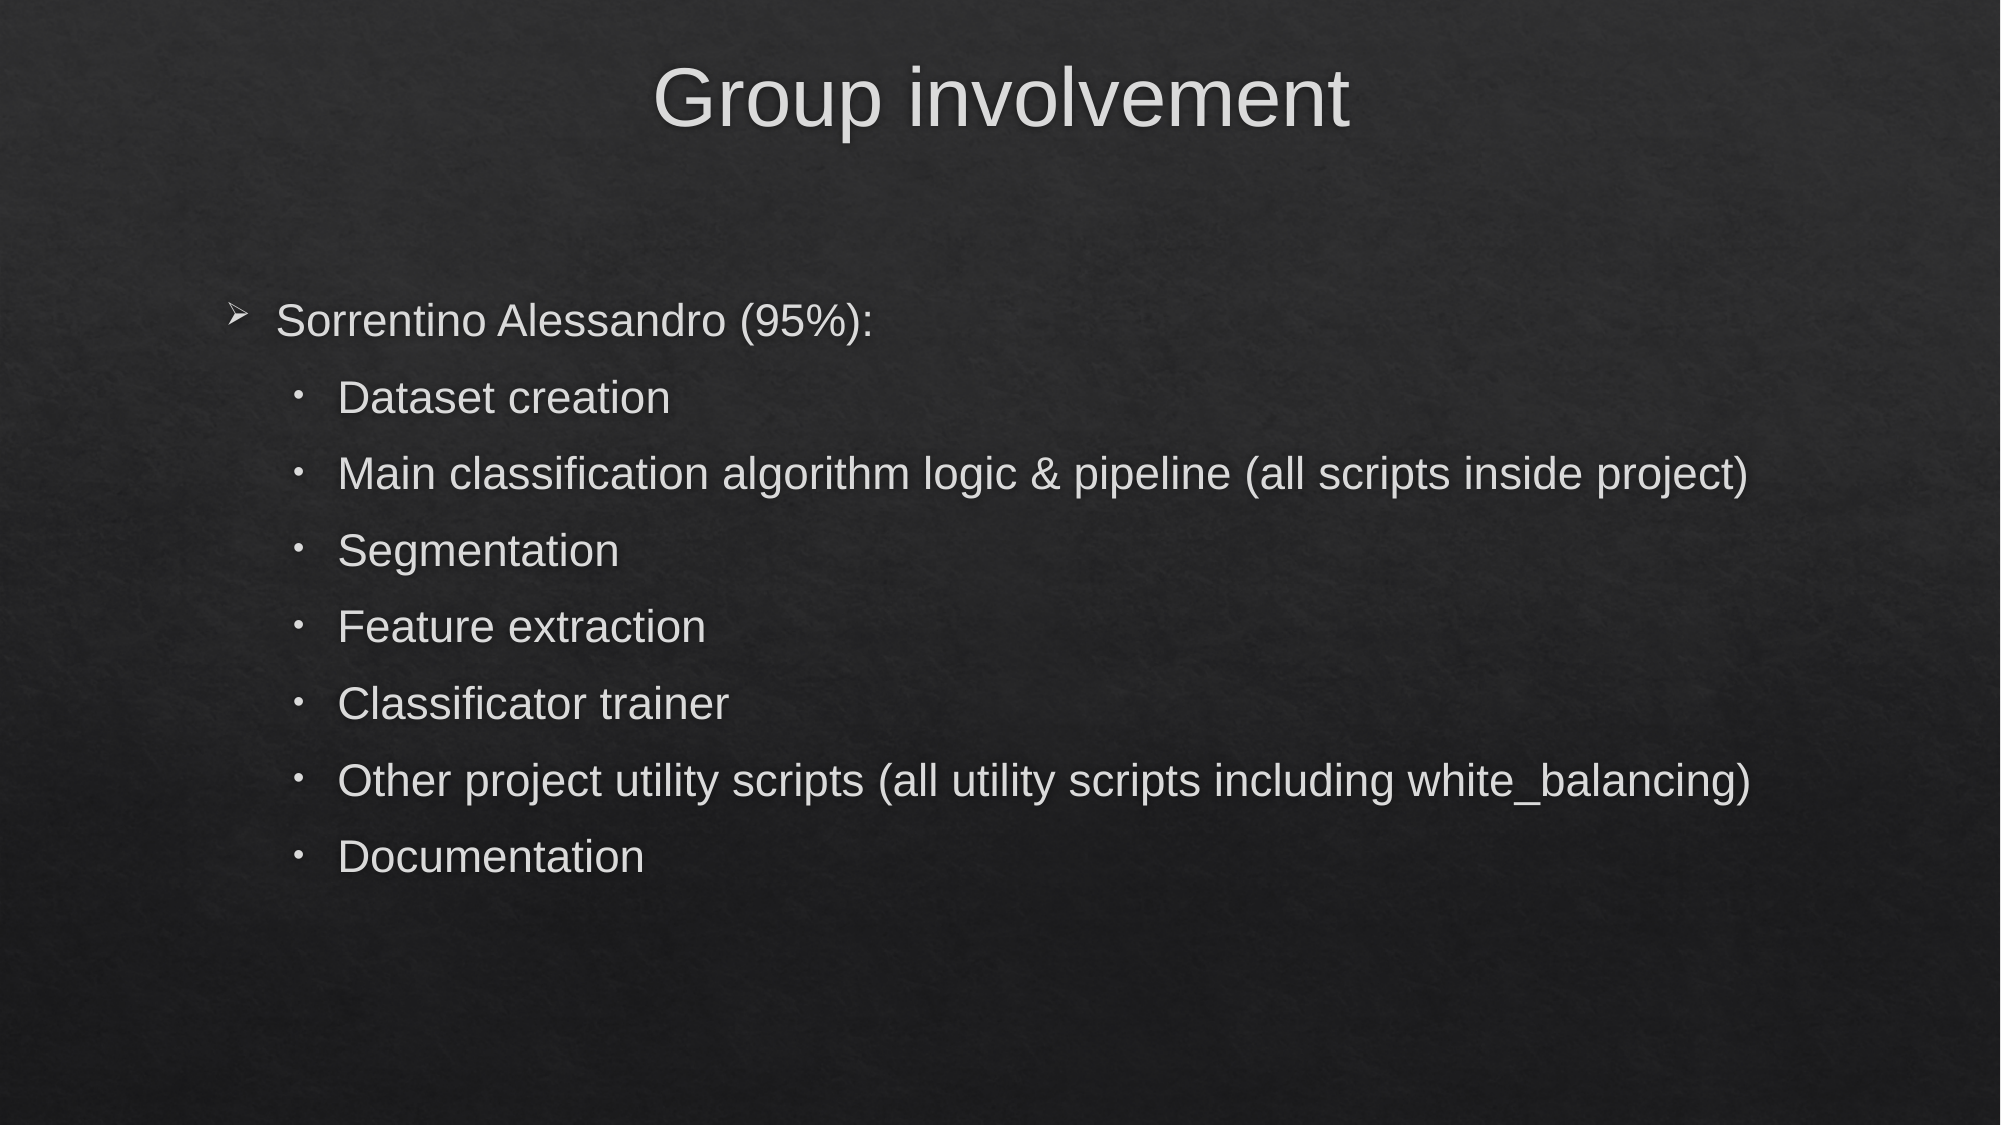

# Group involvement
Sorrentino Alessandro (95%):
Dataset creation
Main classification algorithm logic & pipeline (all scripts inside project)
Segmentation
Feature extraction
Classificator trainer
Other project utility scripts (all utility scripts including white_balancing)
Documentation